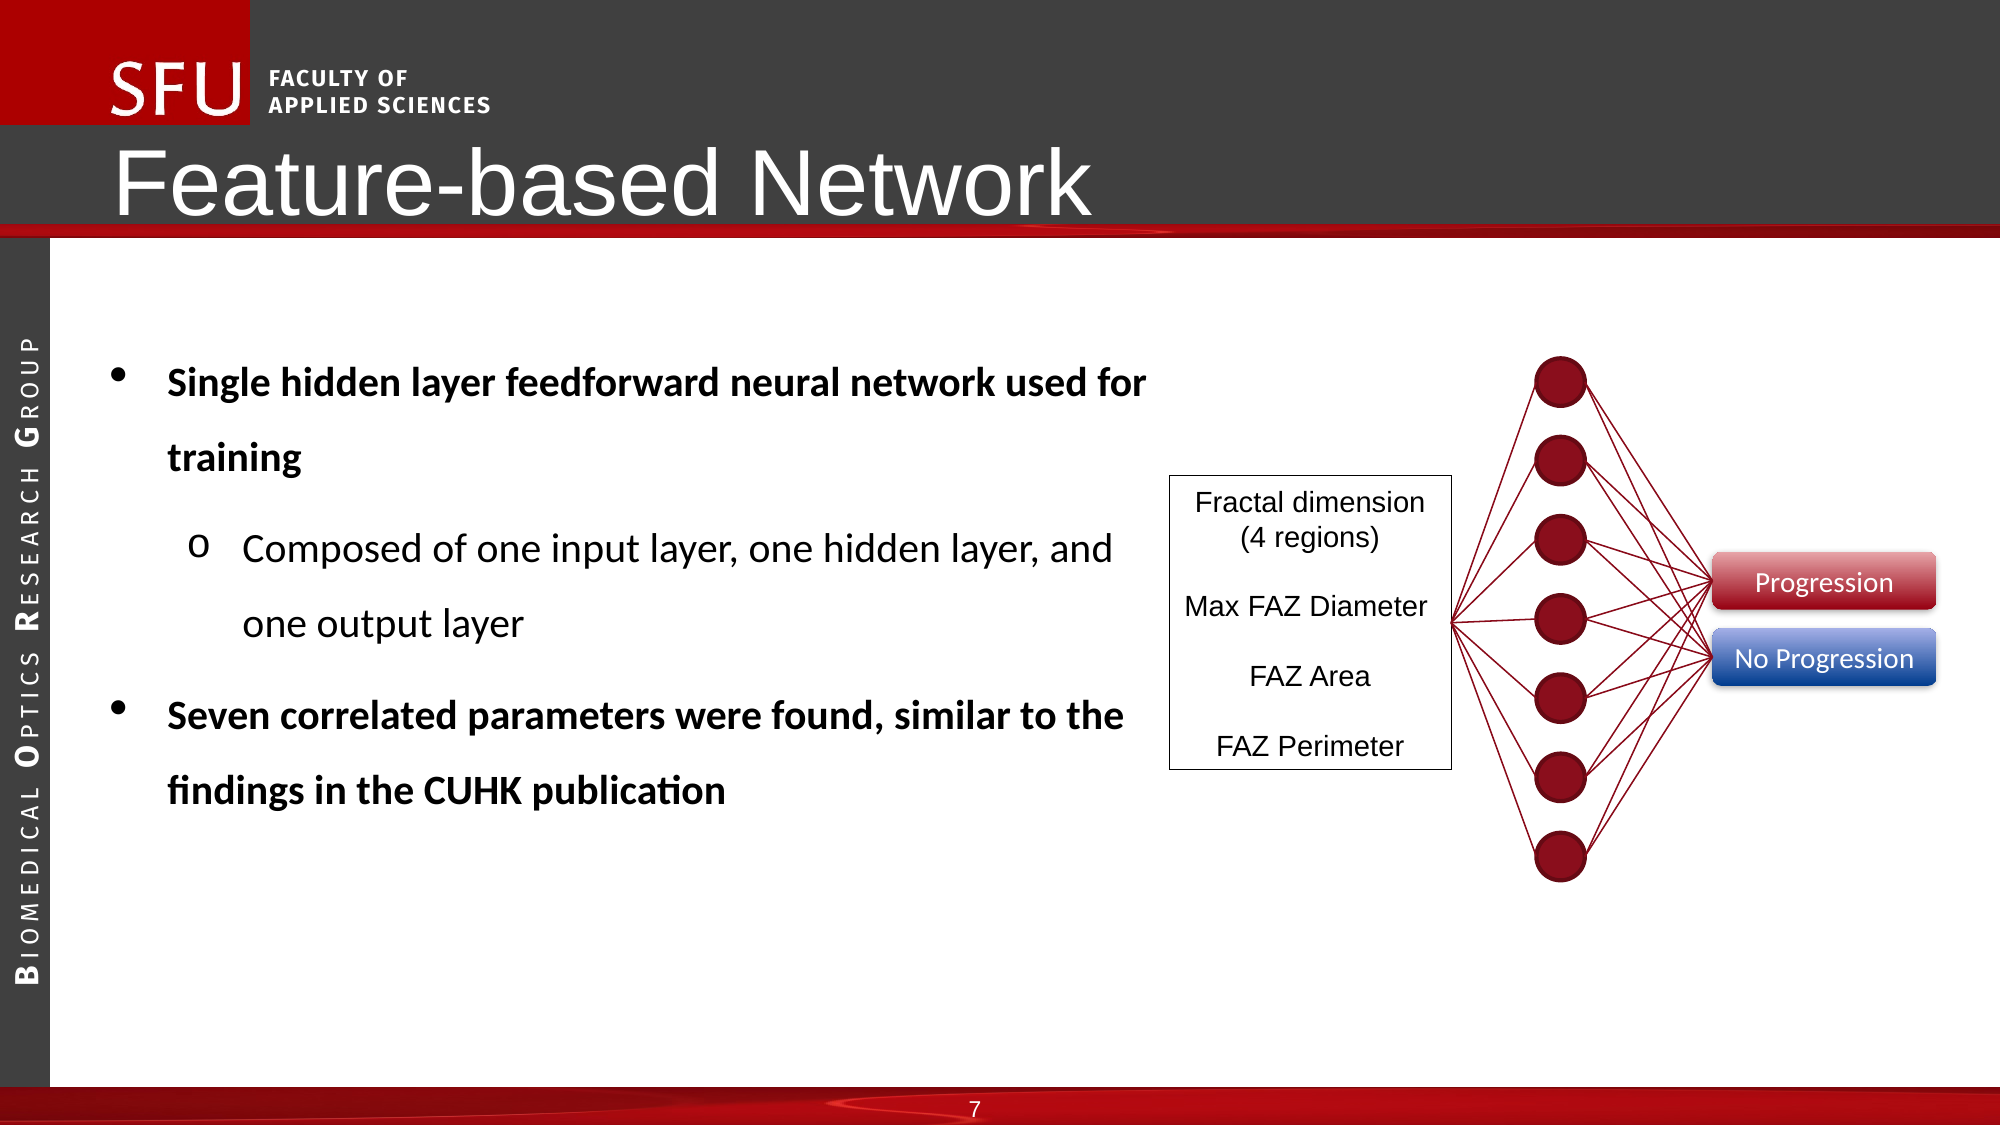

Feature-based Network
Single hidden layer feedforward neural network used for training
Composed of one input layer, one hidden layer, and one output layer
Seven correlated parameters were found, similar to the findings in the CUHK publication

Fractal dimension (4 regions)
Max FAZ Diameter
FAZ Area
FAZ Perimeter

Progression
No Progression